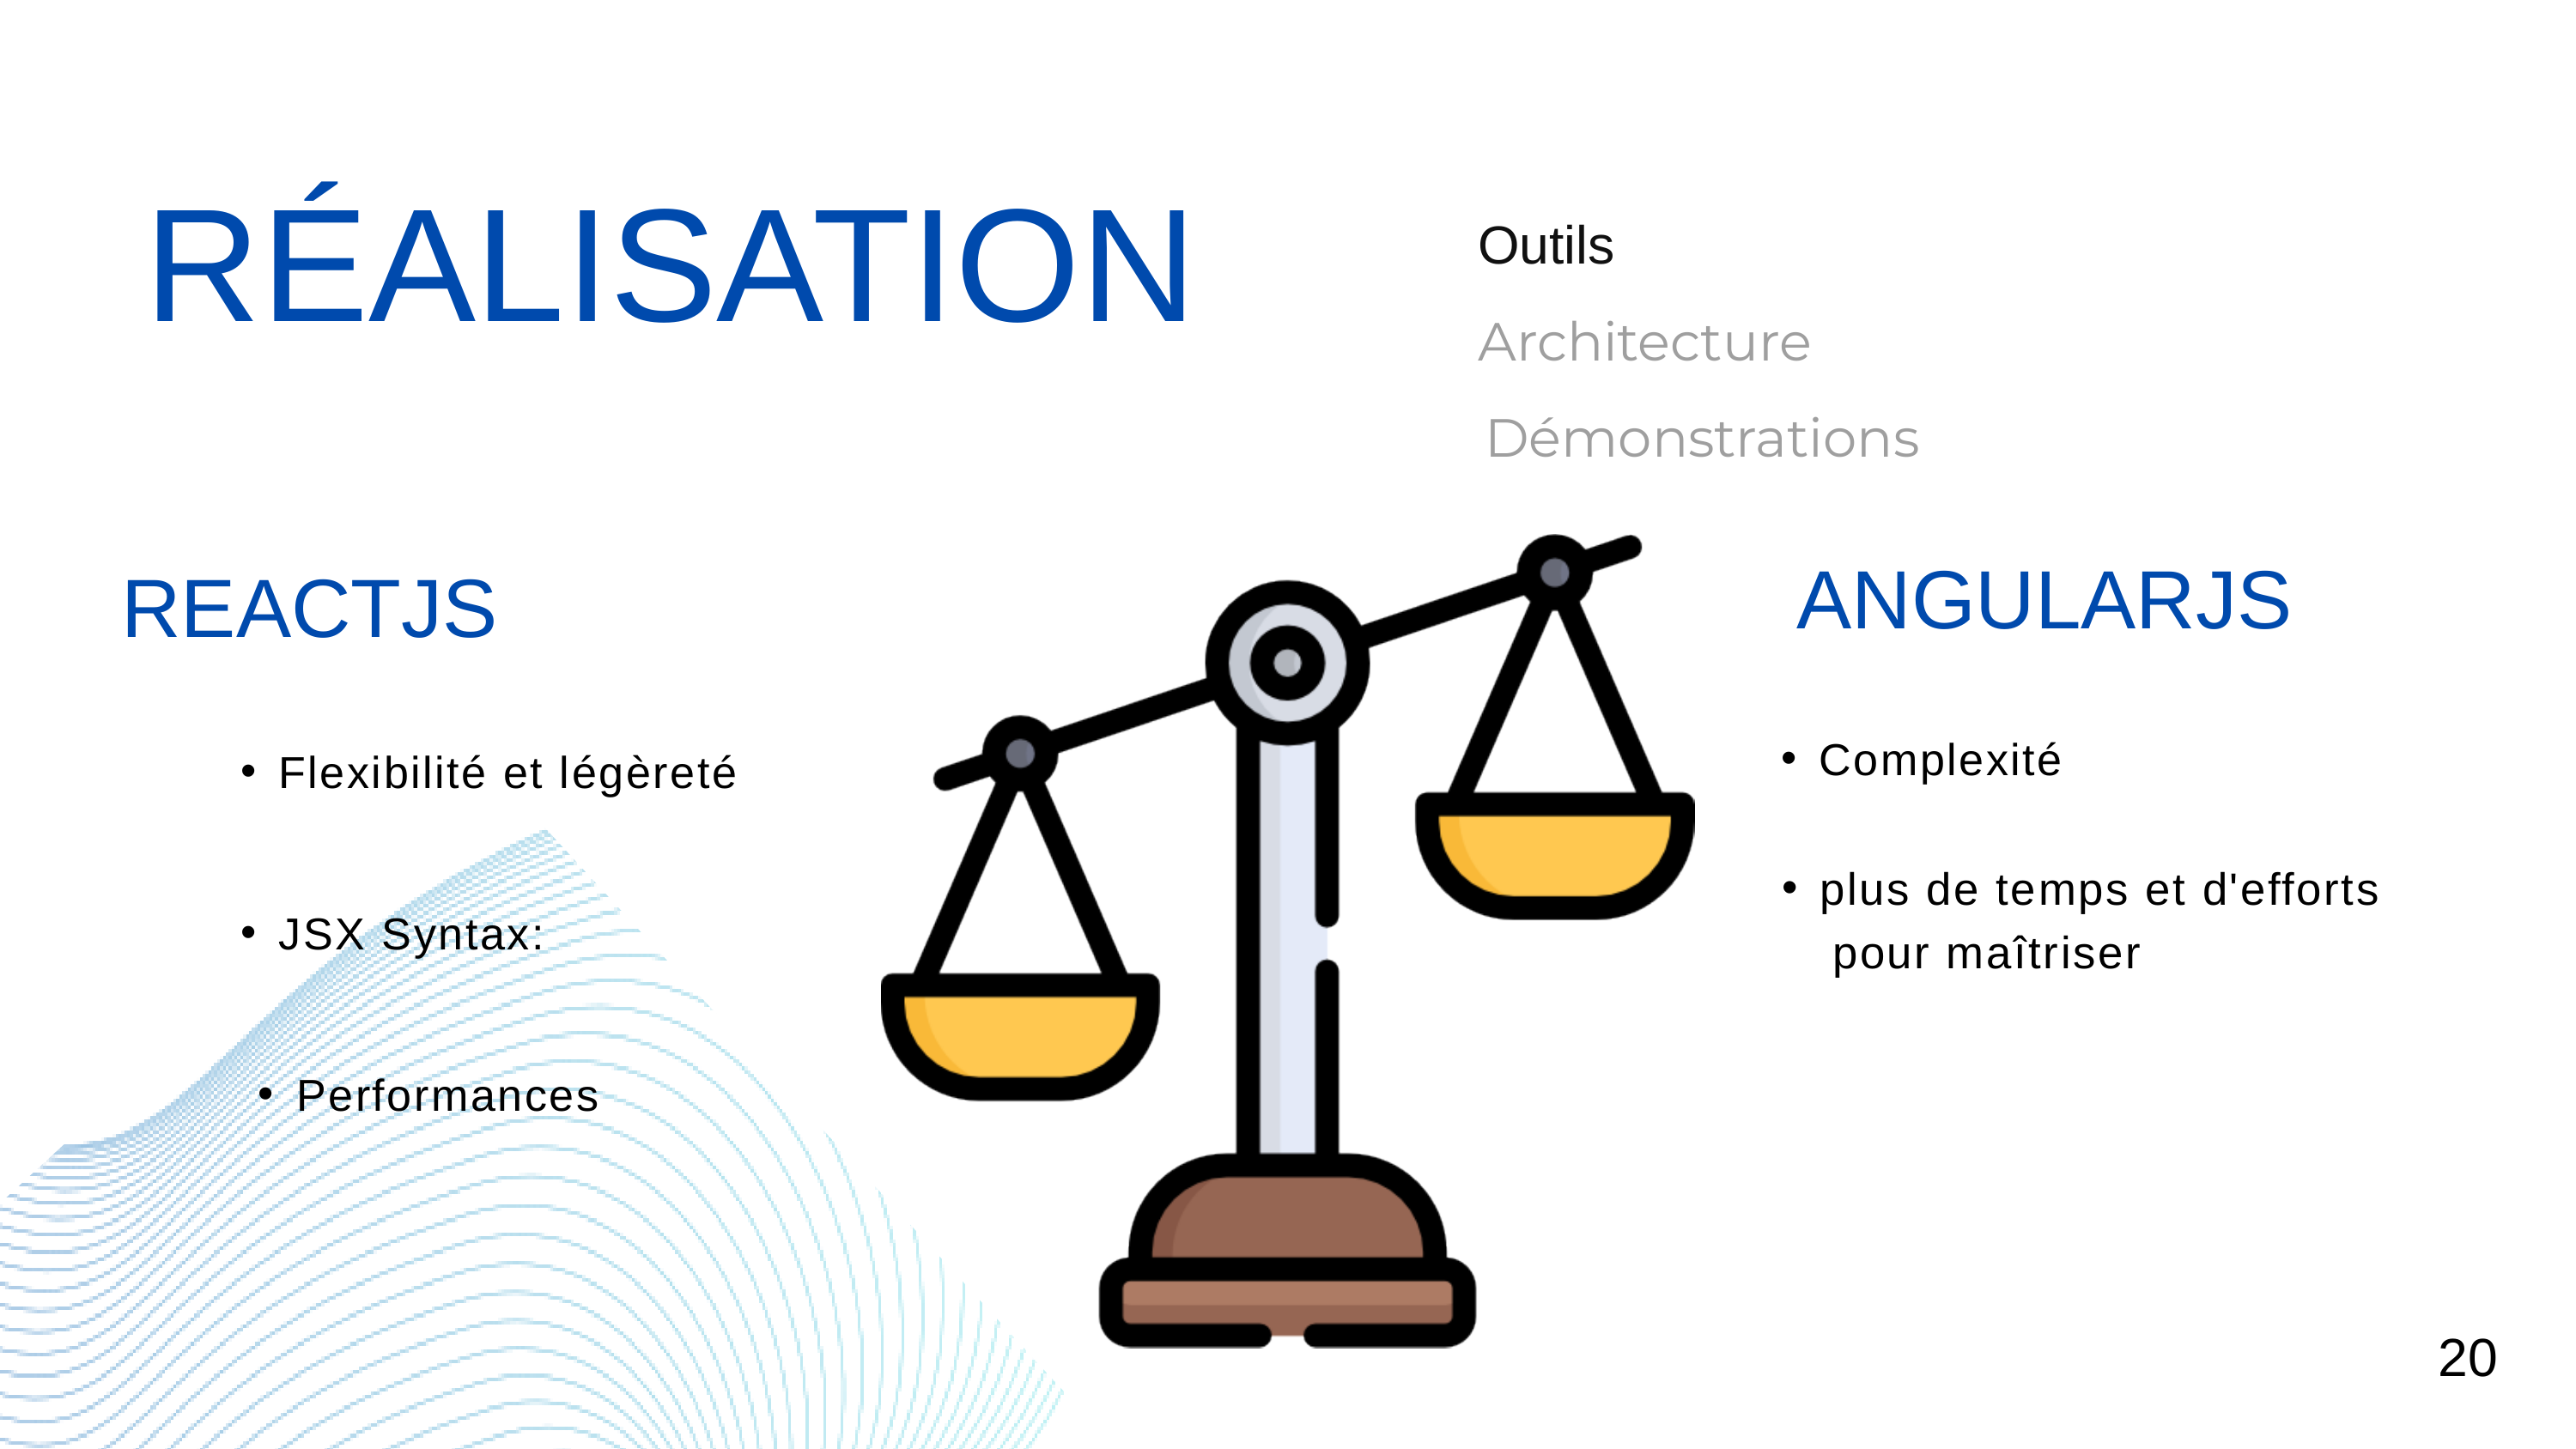

Outils
RÉALISATION
Architecture
Démonstrations

ANGULARJS
REACTJS
Complexité
Flexibilité et légèreté
plus de temps et d'efforts
      pour maîtriser

JSX Syntax:

Performances
20